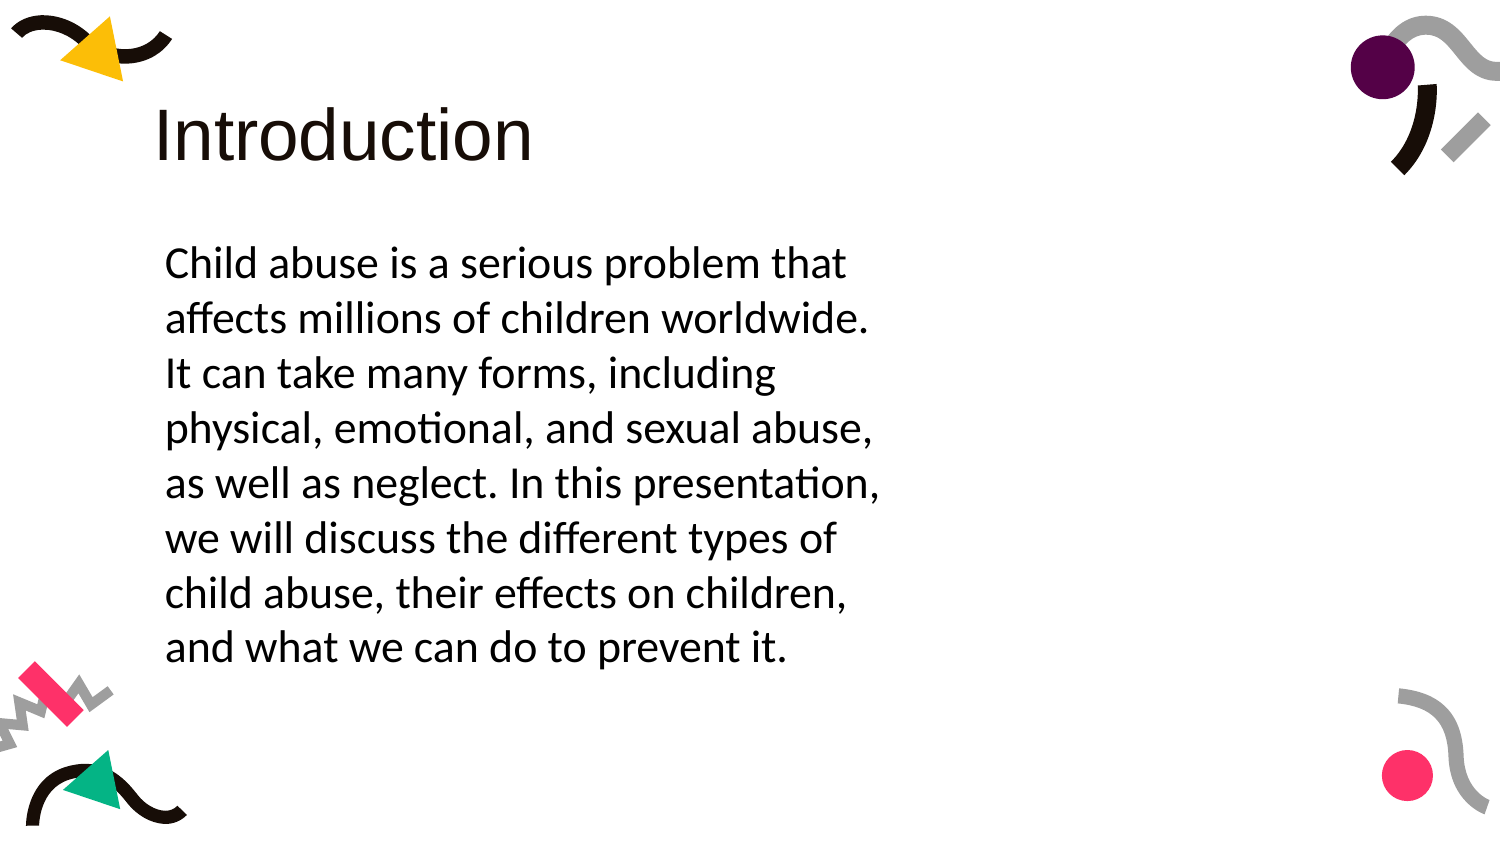

# Introduction
Child abuse is a serious problem that affects millions of children worldwide. It can take many forms, including physical, emotional, and sexual abuse, as well as neglect. In this presentation, we will discuss the different types of child abuse, their effects on children, and what we can do to prevent it.